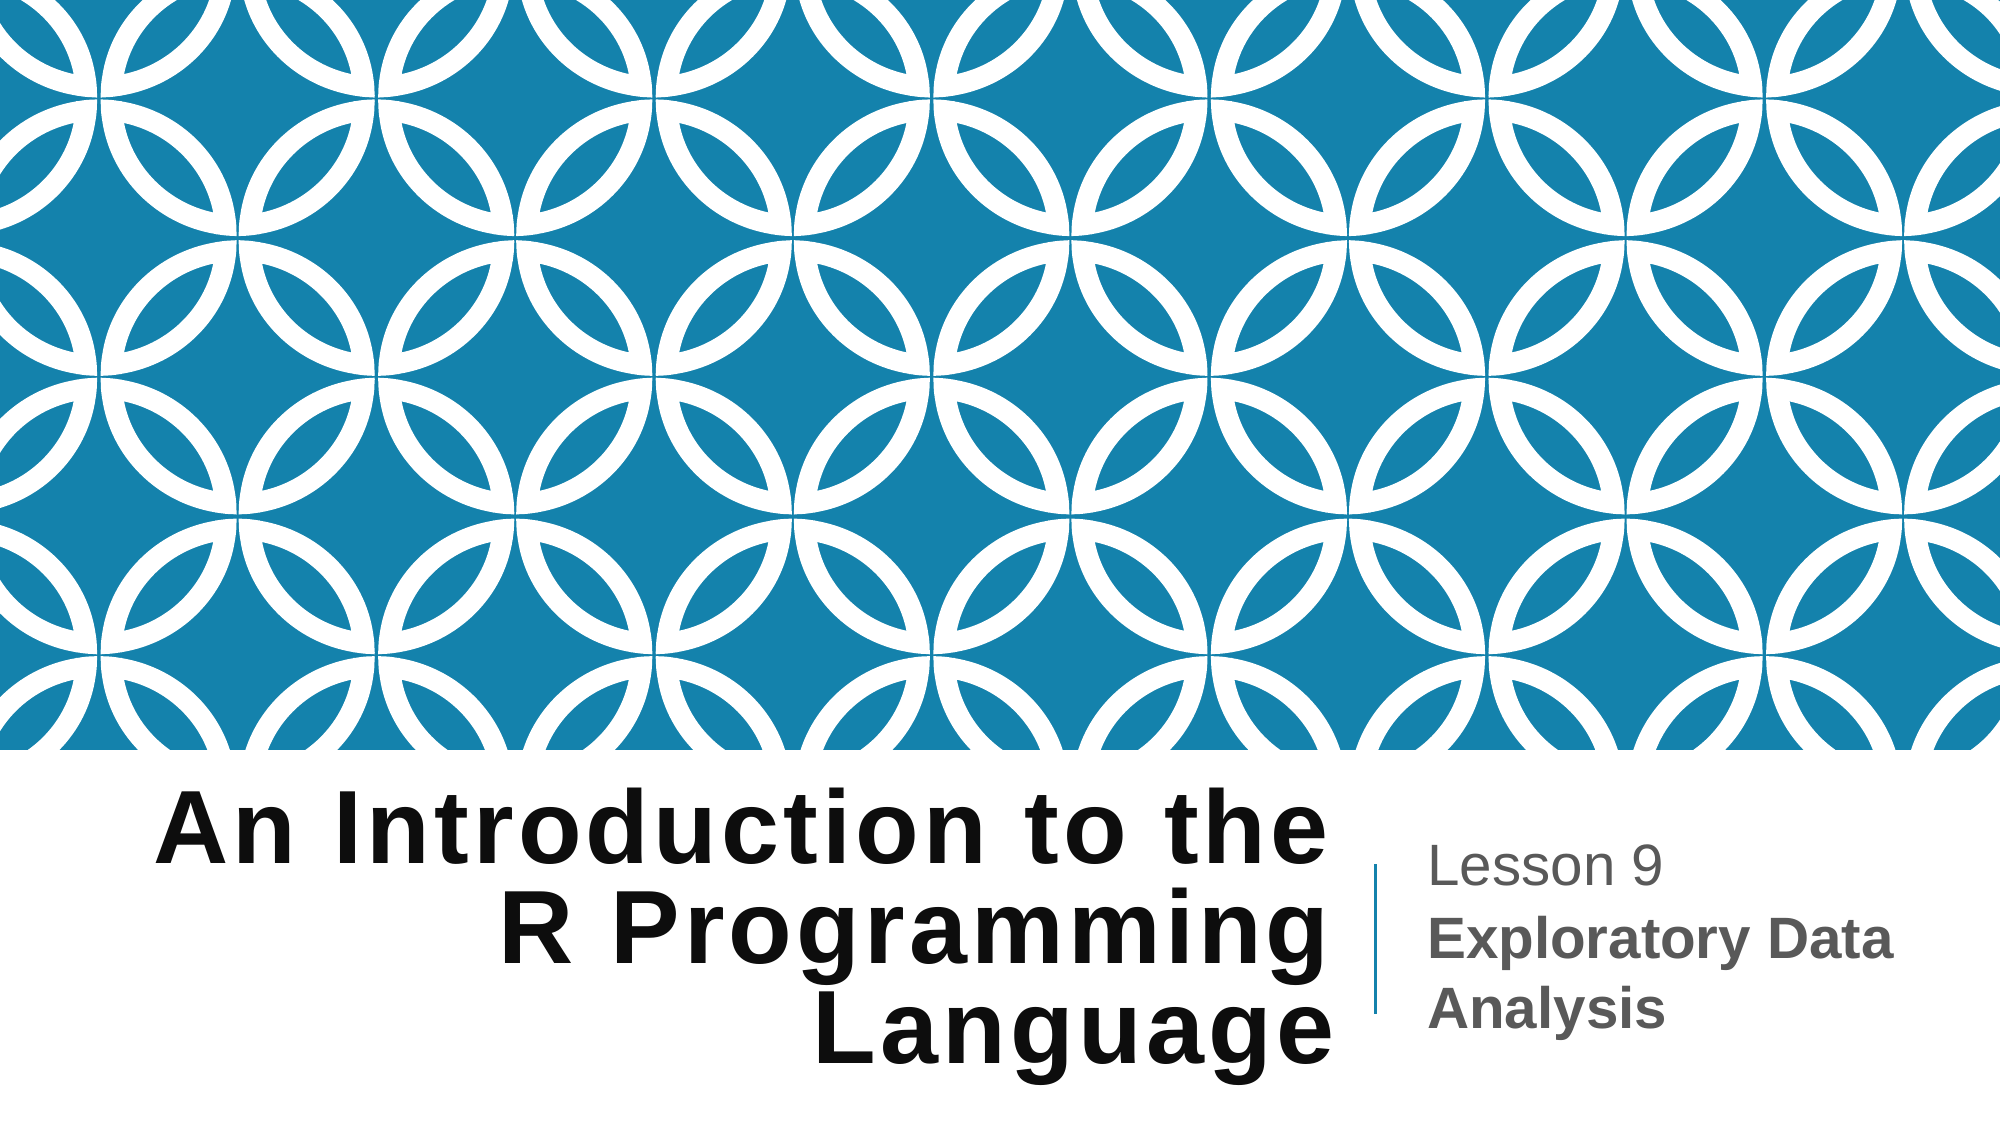

# An Introduction to the R Programming Language
Lesson 9
Exploratory Data Analysis